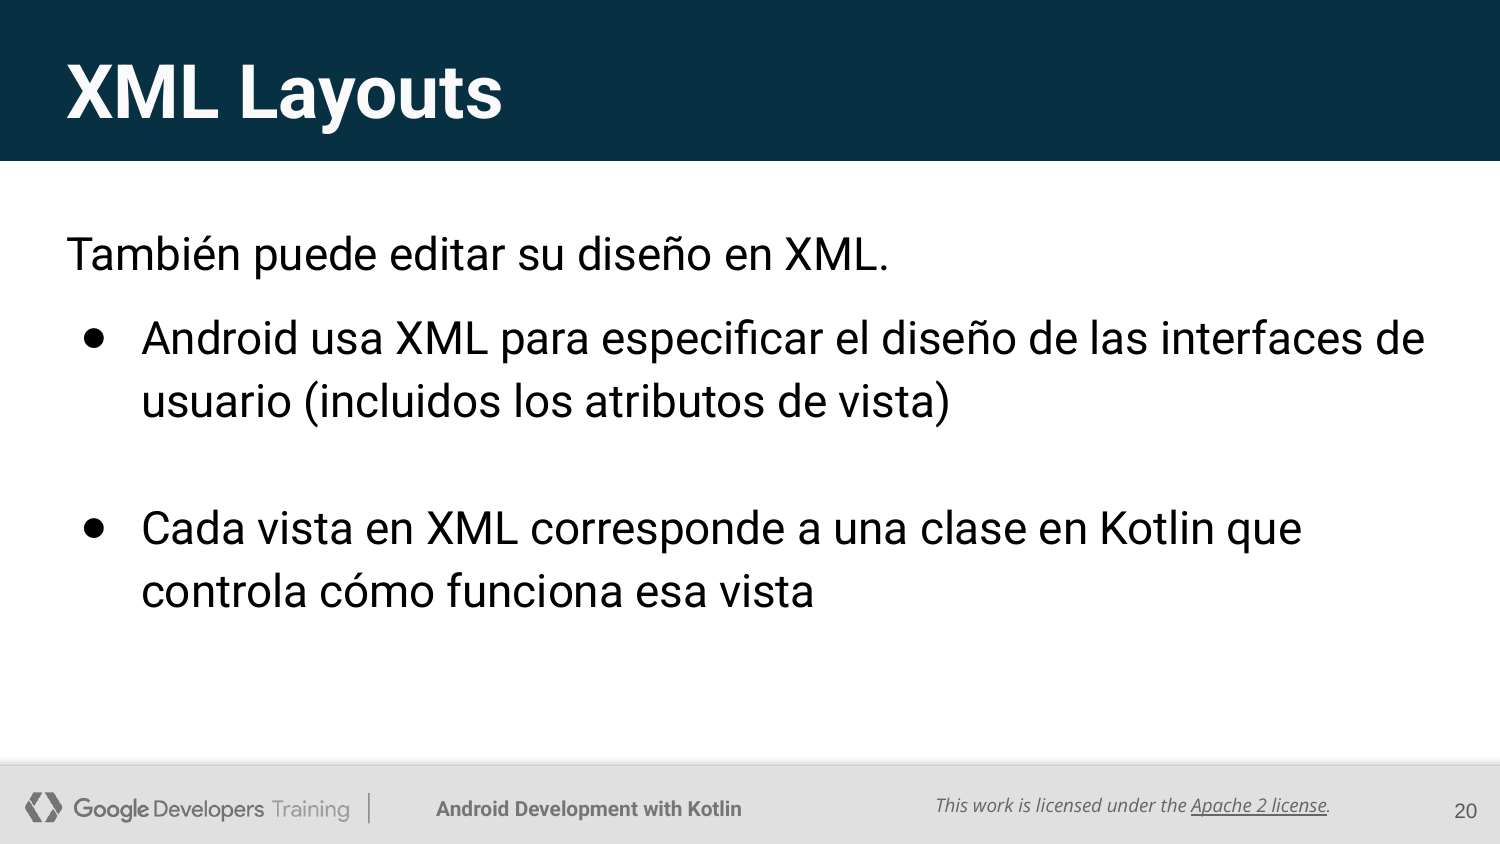

# XML Layouts
También puede editar su diseño en XML.
Android usa XML para especificar el diseño de las interfaces de usuario (incluidos los atributos de vista)
Cada vista en XML corresponde a una clase en Kotlin que controla cómo funciona esa vista

20